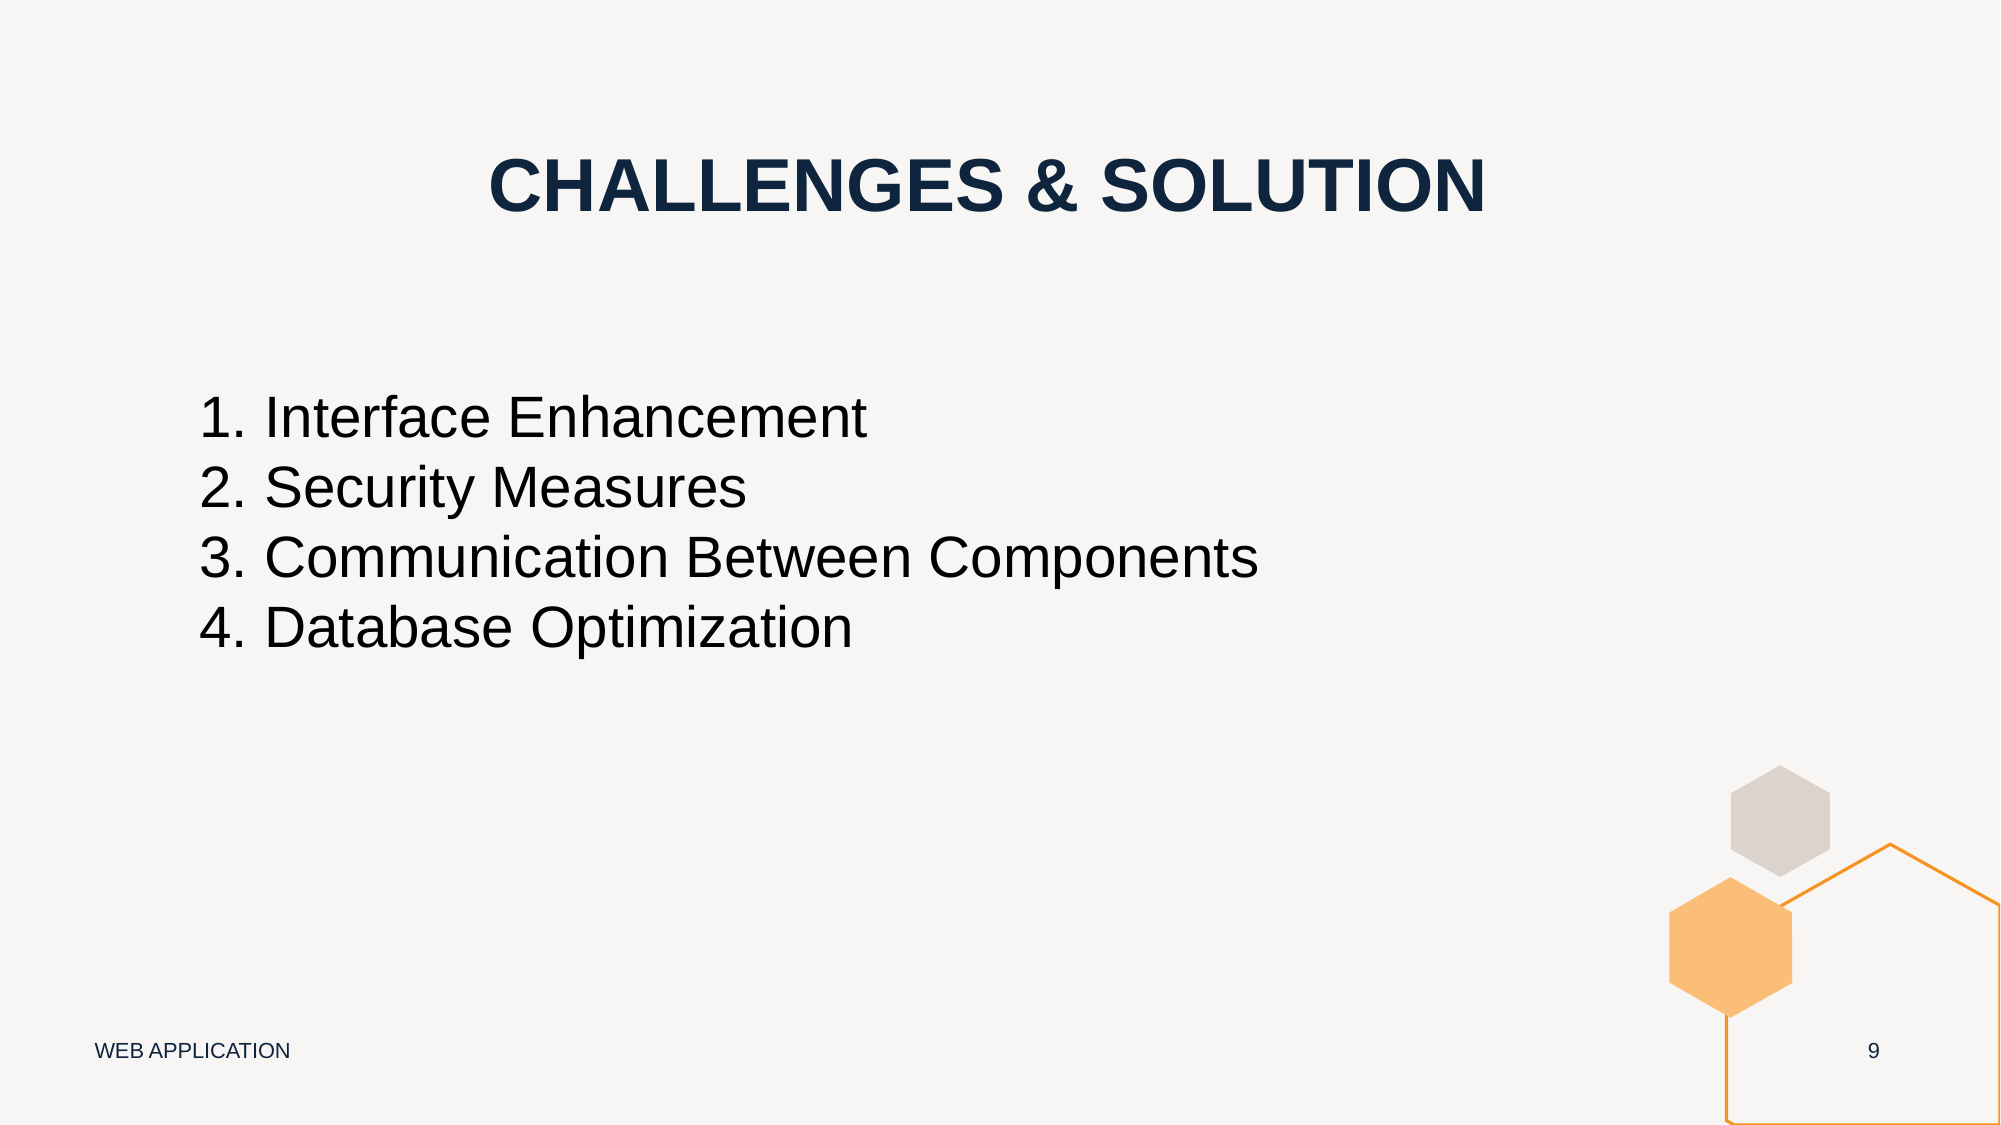

# CHALLENGES & SOLUTION
1. Interface Enhancement
2. Security Measures
3. Communication Between Components
4. Database Optimization
WEB APPLICATION
9